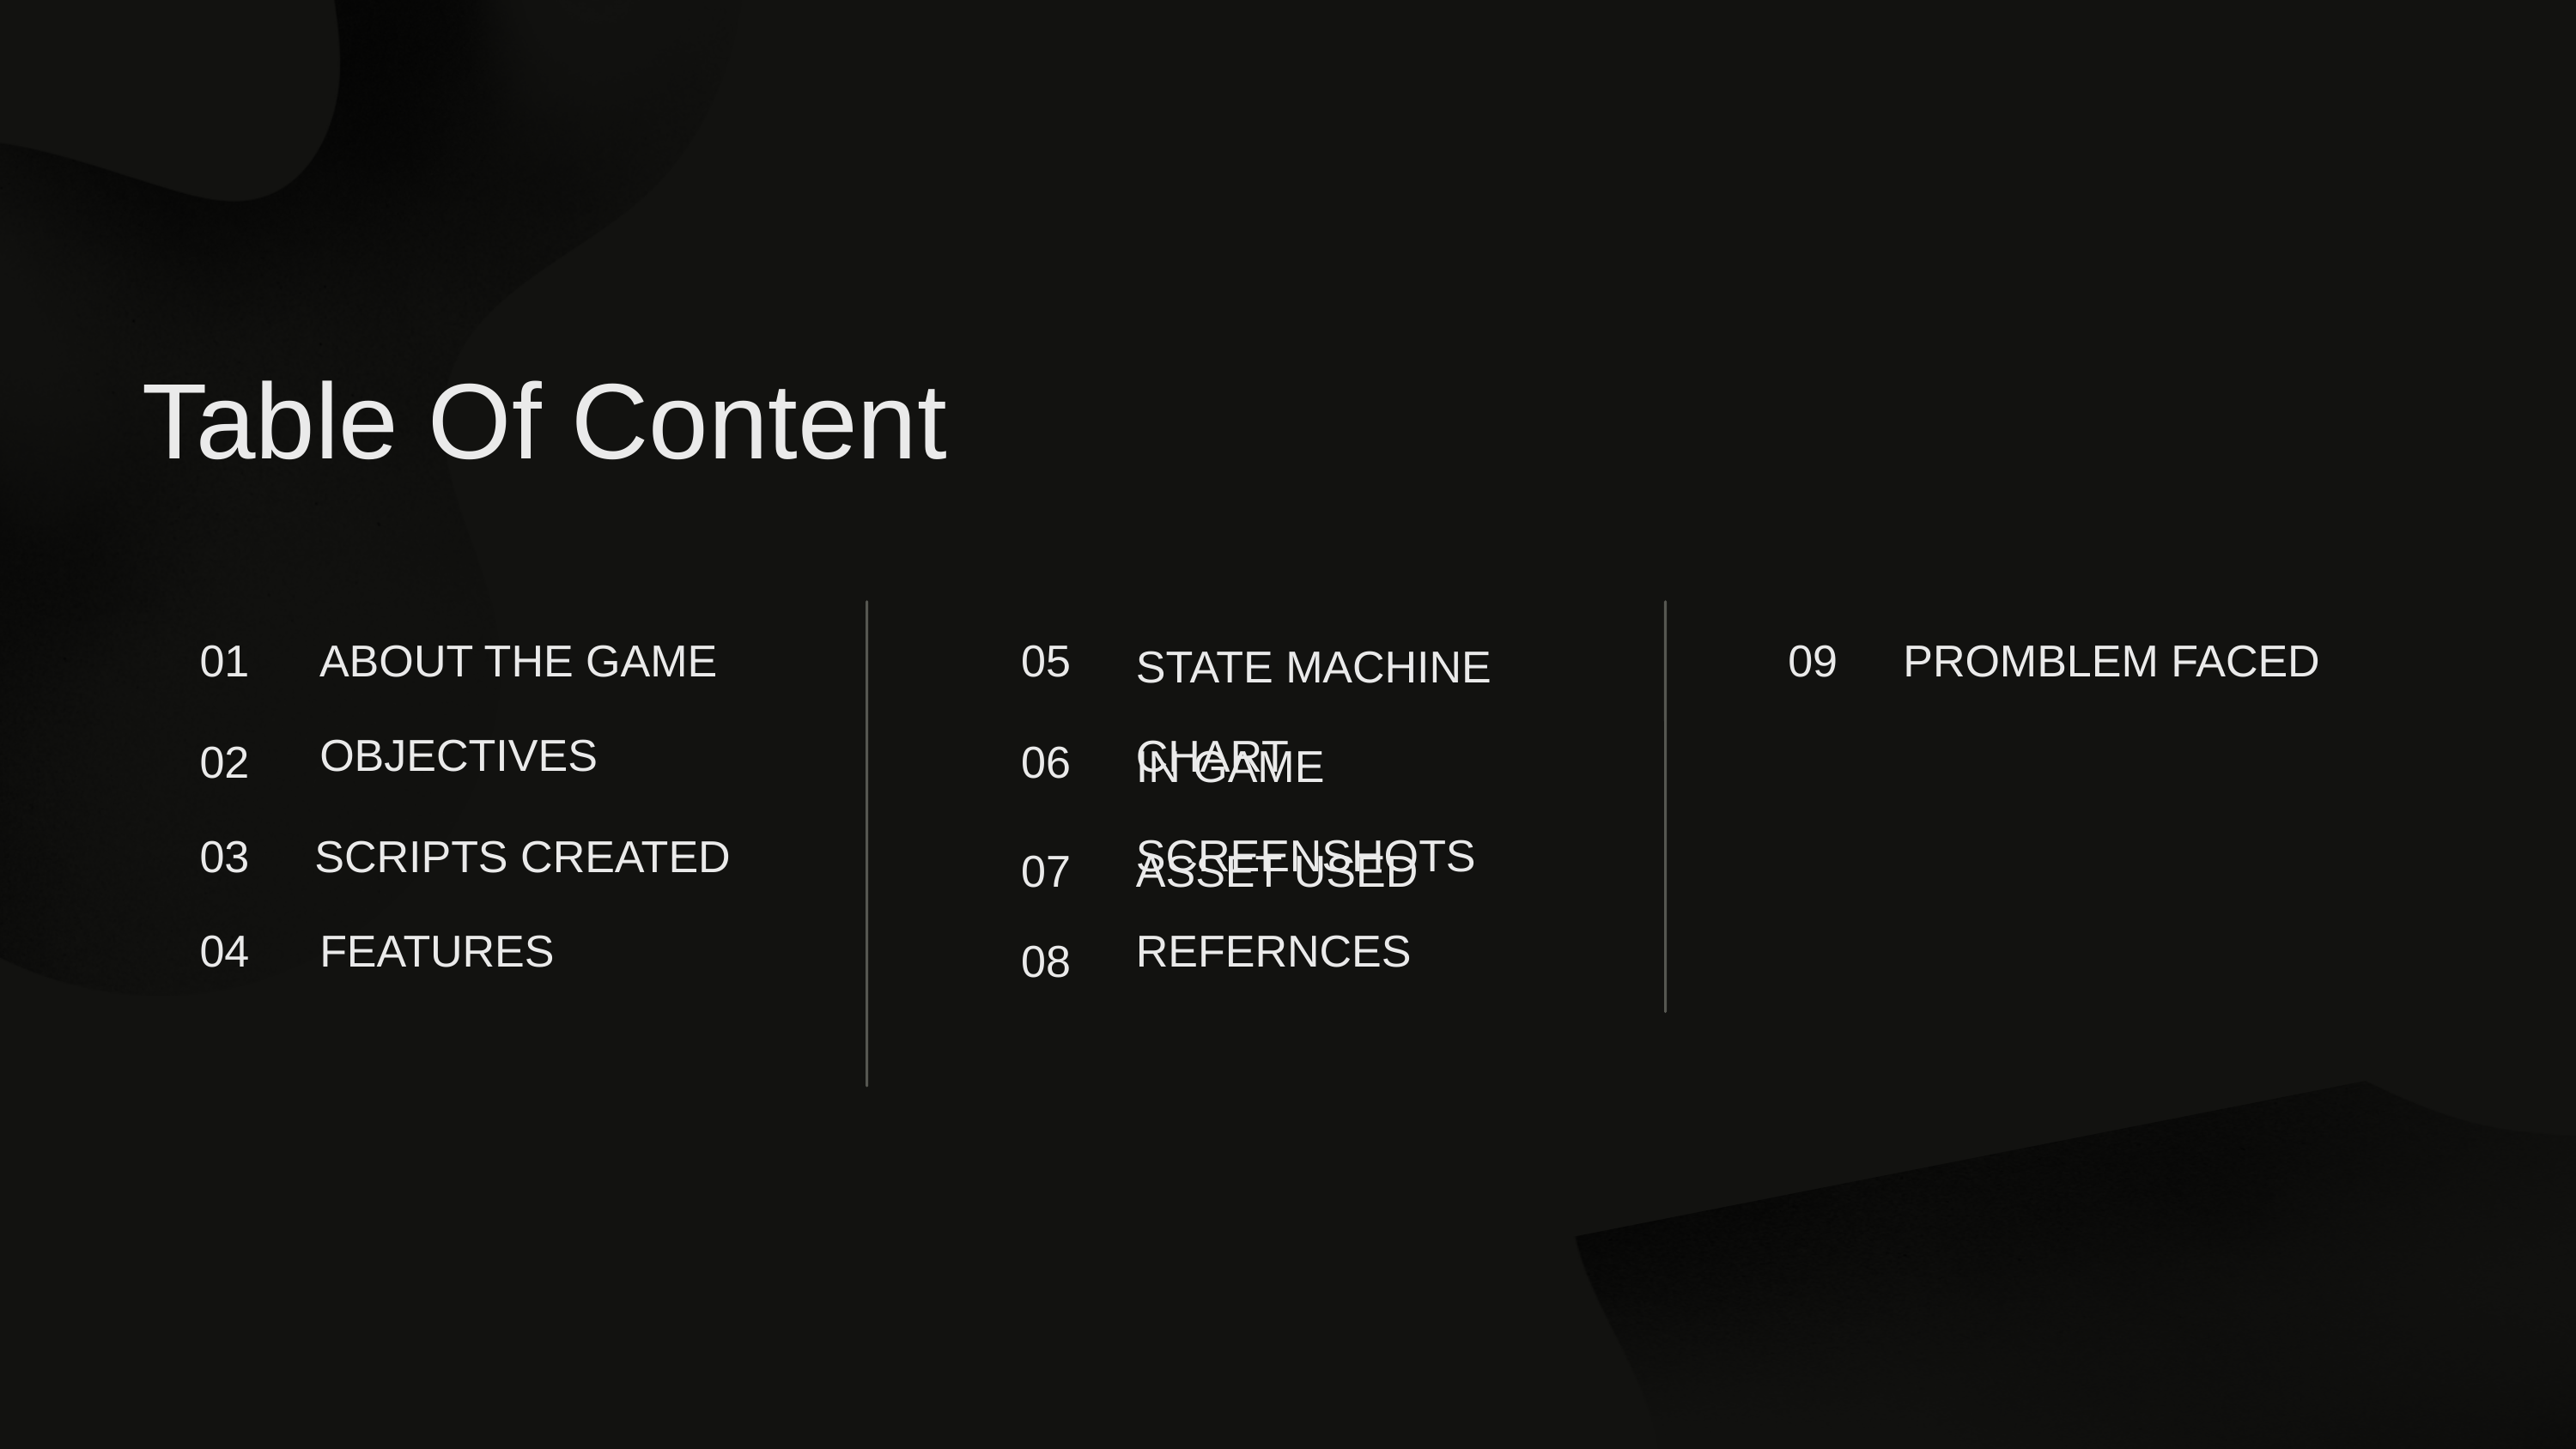

Table Of Content
01
ABOUT THE GAME
05
09
PROMBLEM FACED
STATE MACHINE CHART
OBJECTIVES
02
06
IN GAME SCREENSHOTS
03
SCRIPTS CREATED

07
ASSET USED

04
FEATURES
REFERNCES
08